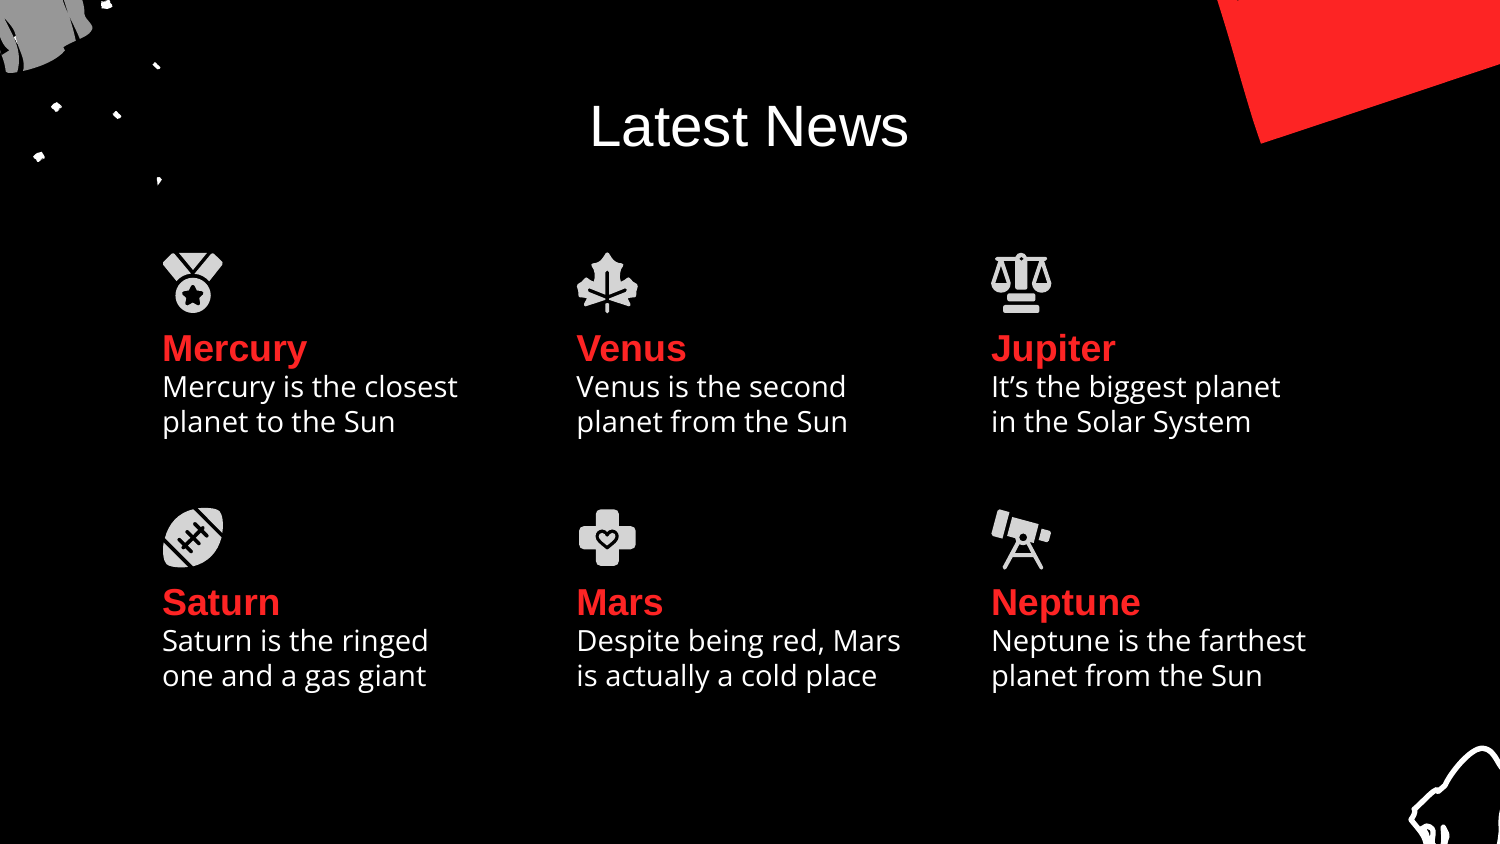

# Latest News

Mercury
Venus
Jupiter
Mercury is the closest planet to the Sun
Venus is the second planet from the Sun
It’s the biggest planet
in the Solar System

Saturn
Mars
Neptune
Saturn is the ringed
one and a gas giant
Despite being red, Mars is actually a cold place
Neptune is the farthest planet from the Sun